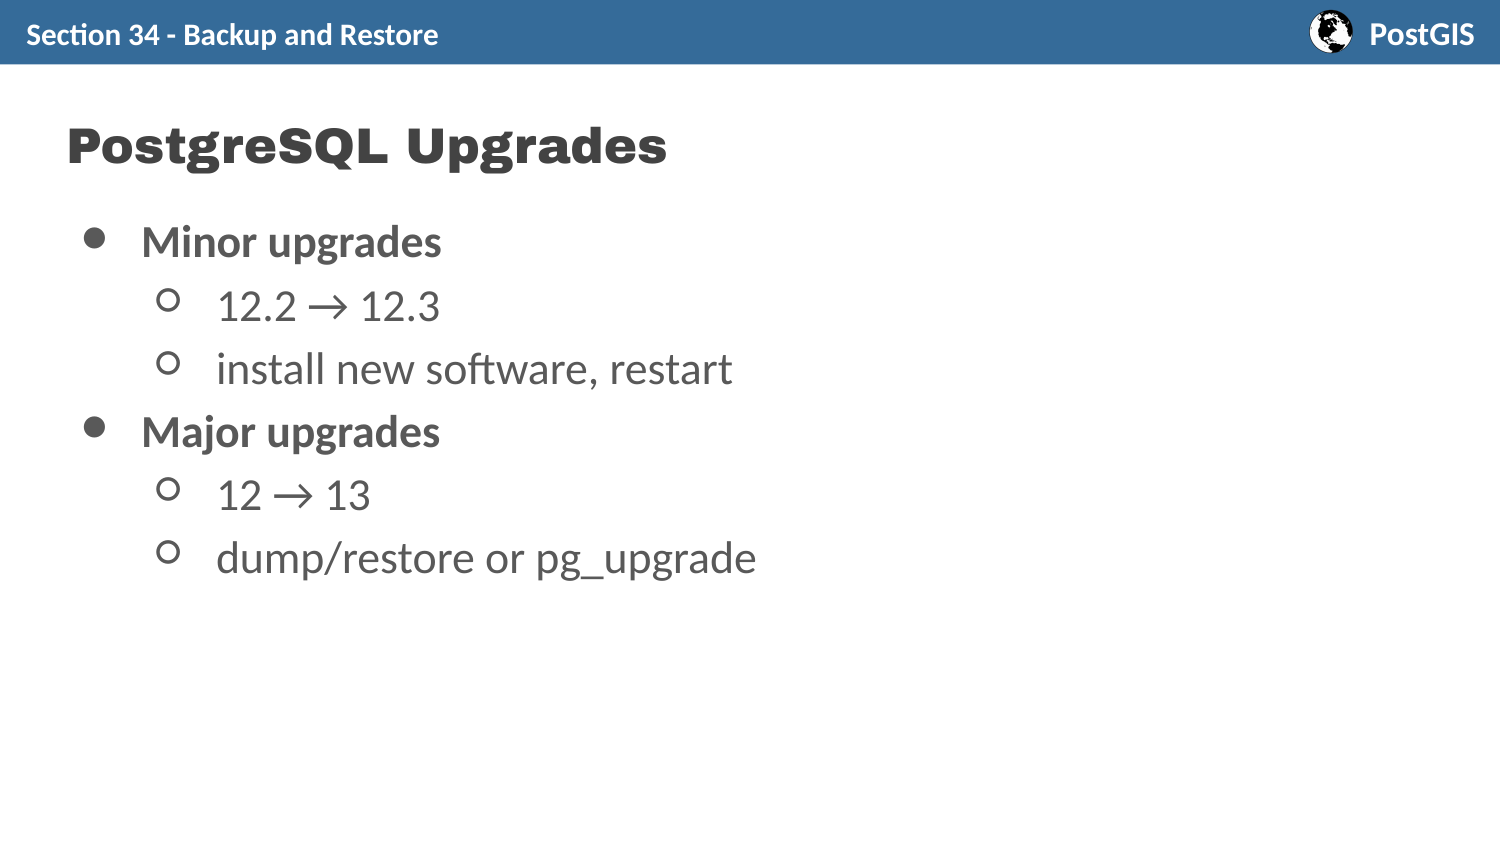

Section 34 - Backup and Restore
# PostgreSQL Upgrades
Minor upgrades
12.2 → 12.3
install new software, restart
Major upgrades
12 → 13
dump/restore or pg_upgrade